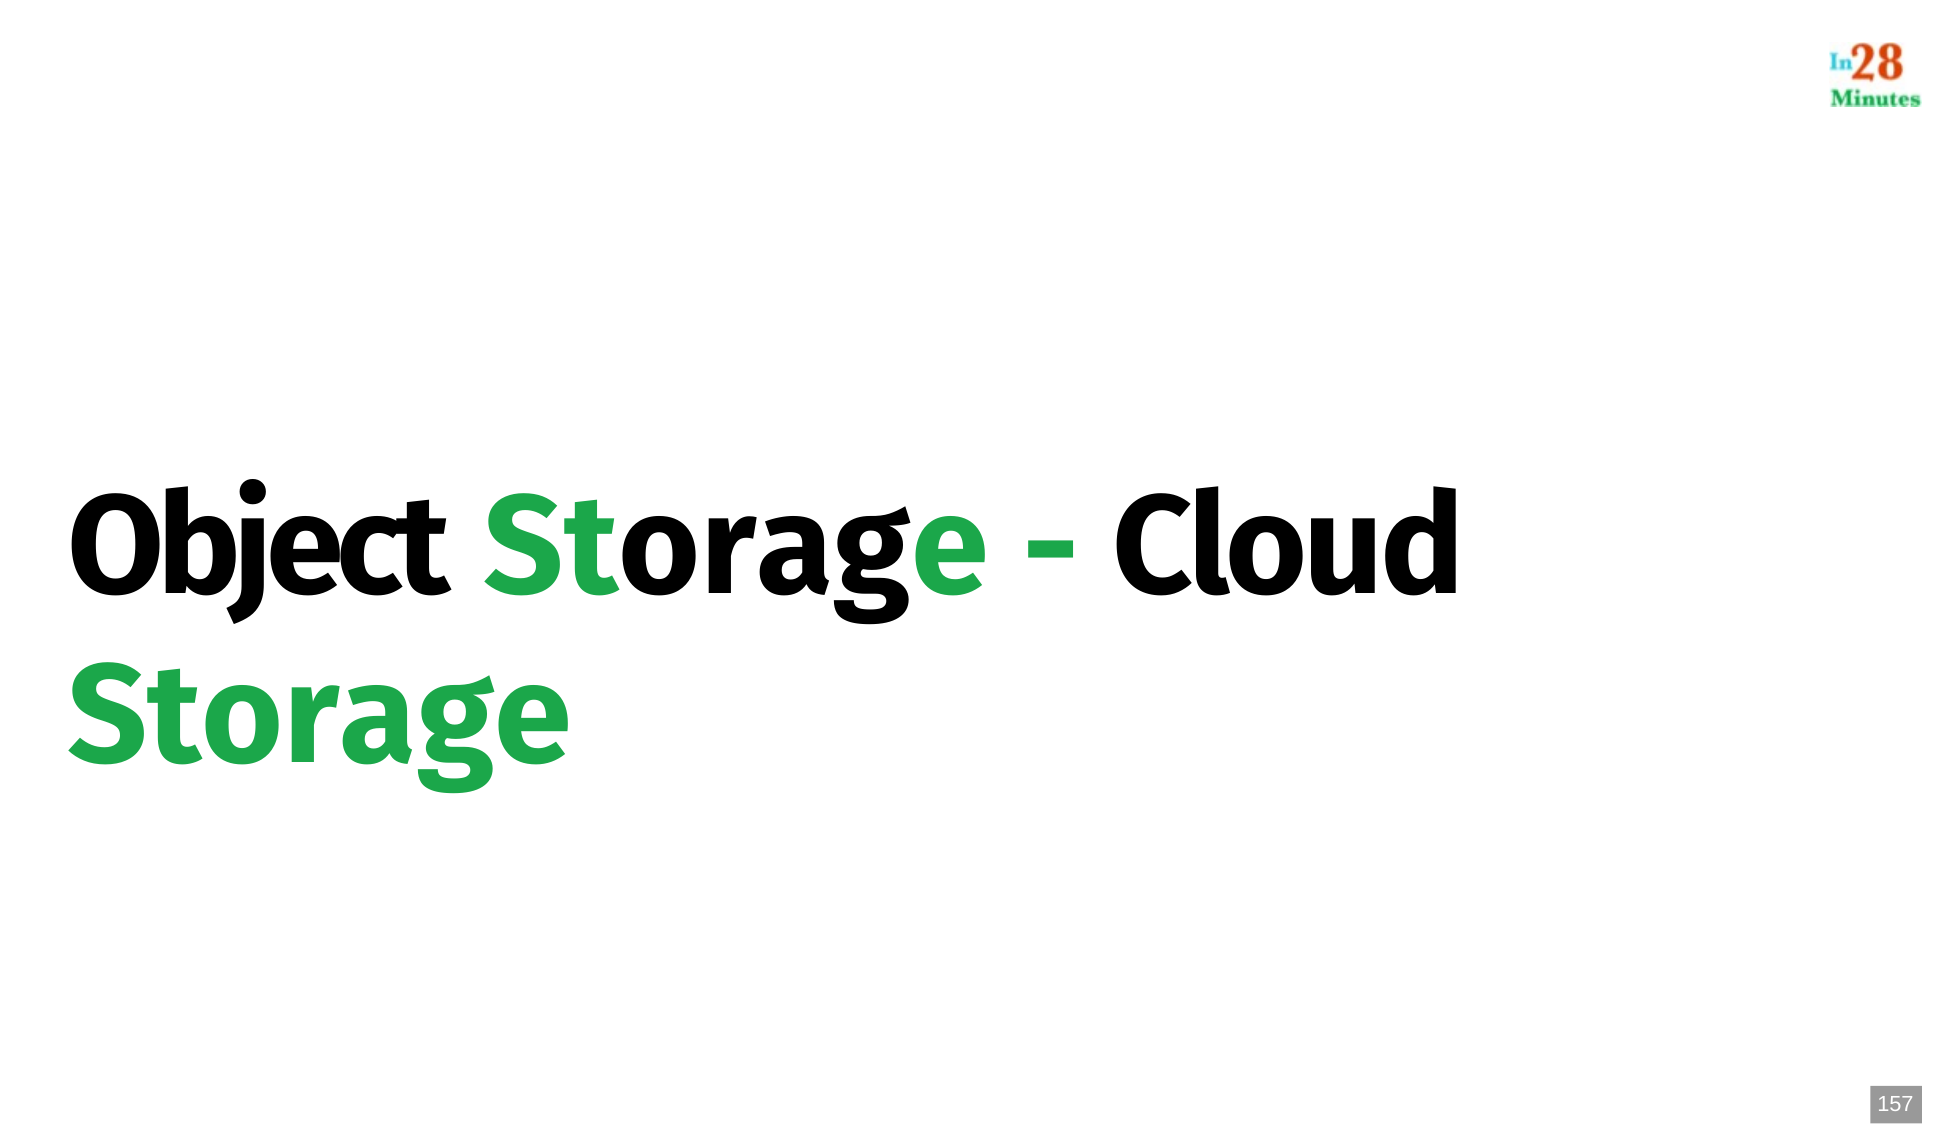

# Object Storage - Cloud Storage

157